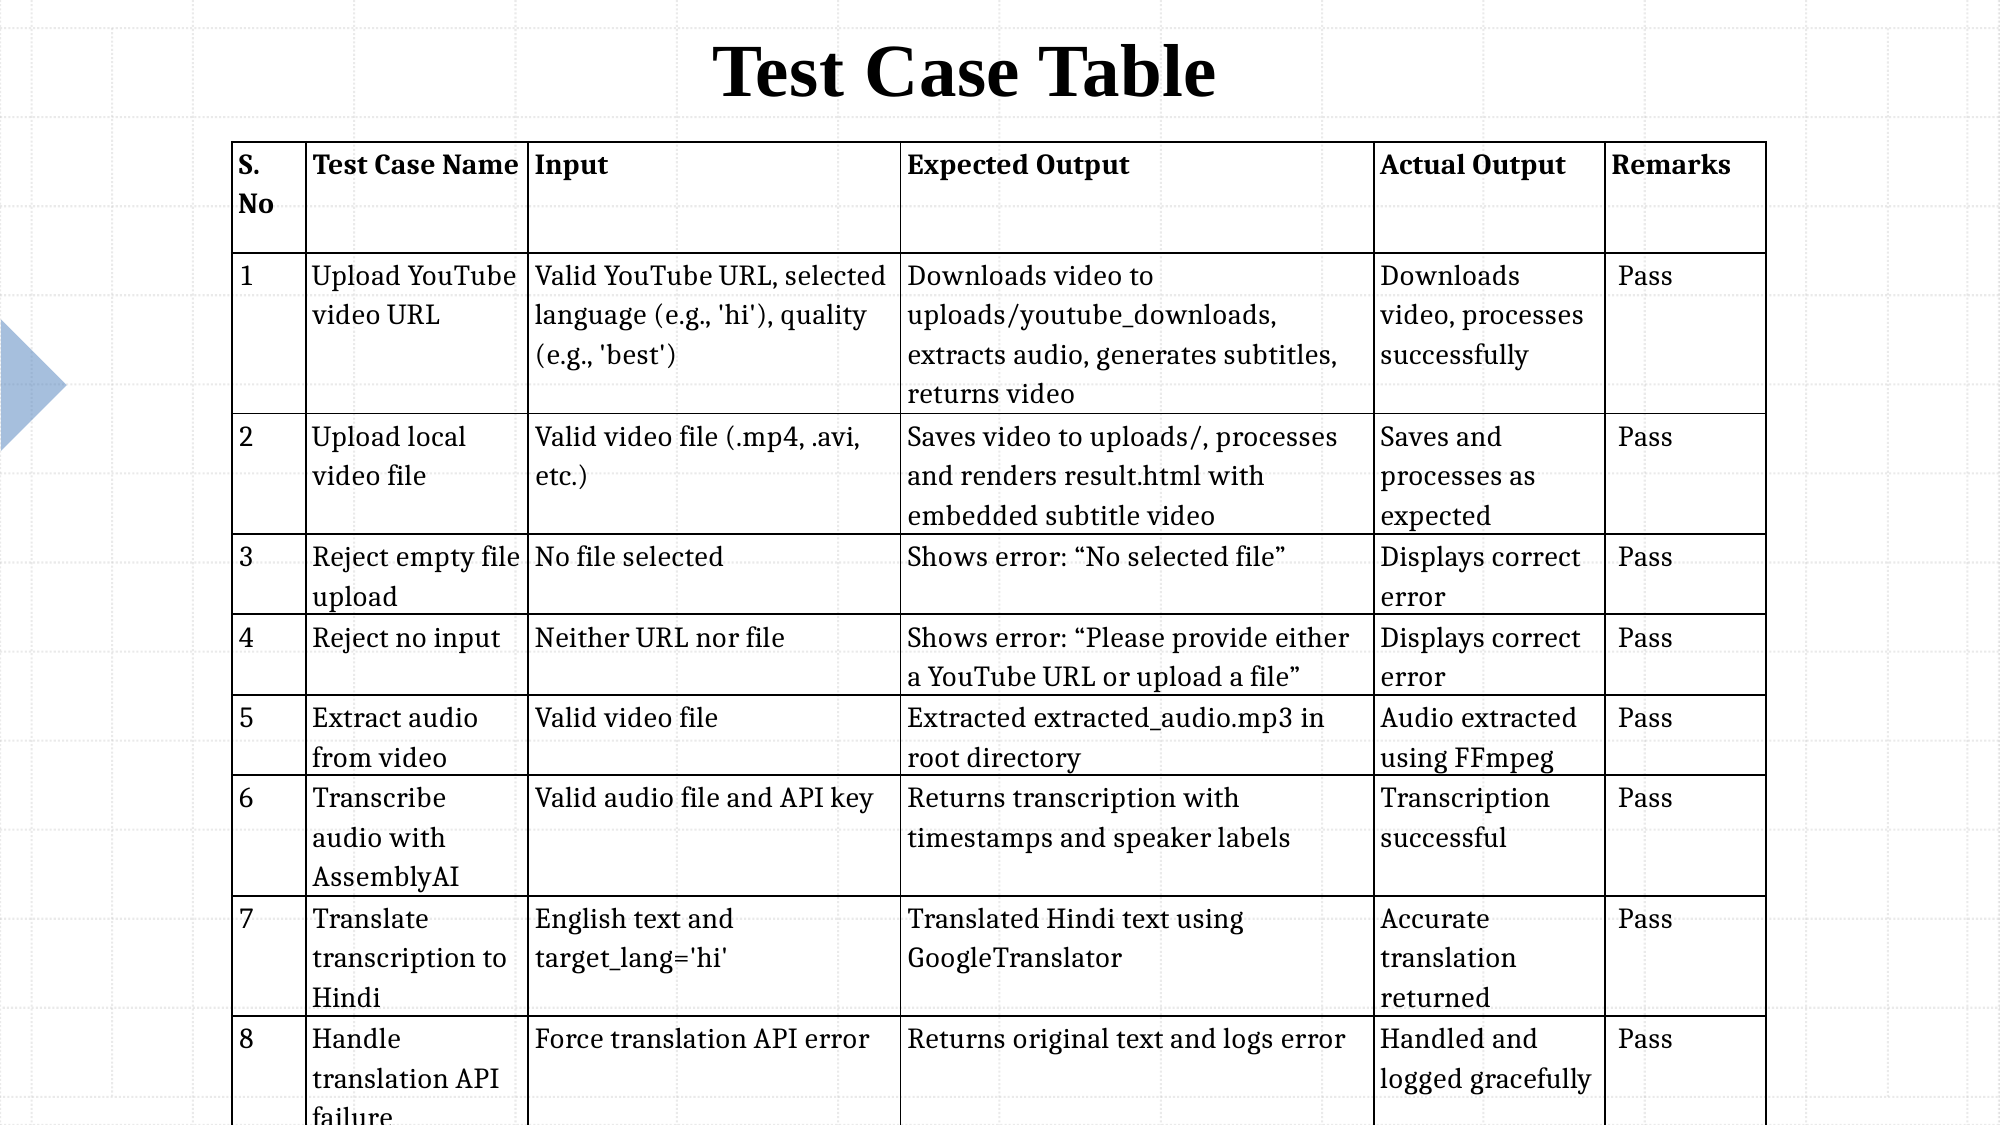

Test Case Table

| S. No | Test Case Name | Input | Expected Output | Actual Output | Remarks |
| --- | --- | --- | --- | --- | --- |
| 1 | Upload YouTube video URL | Valid YouTube URL, selected language (e.g., 'hi'), quality (e.g., 'best') | Downloads video to uploads/youtube\_downloads, extracts audio, generates subtitles, returns video | Downloads video, processes successfully | Pass |
| 2 | Upload local video file | Valid video file (.mp4, .avi, etc.) | Saves video to uploads/, processes and renders result.html with embedded subtitle video | Saves and processes as expected | Pass |
| 3 | Reject empty file upload | No file selected | Shows error: “No selected file” | Displays correct error | Pass |
| 4 | Reject no input | Neither URL nor file | Shows error: “Please provide either a YouTube URL or upload a file” | Displays correct error | Pass |
| 5 | Extract audio from video | Valid video file | Extracted extracted\_audio.mp3 in root directory | Audio extracted using FFmpeg | Pass |
| 6 | Transcribe audio with AssemblyAI | Valid audio file and API key | Returns transcription with timestamps and speaker labels | Transcription successful | Pass |
| 7 | Translate transcription to Hindi | English text and target\_lang='hi' | Translated Hindi text using GoogleTranslator | Accurate translation returned | Pass |
| 8 | Handle translation API failure | Force translation API error | Returns original text and logs error | Handled and logged gracefully | Pass |